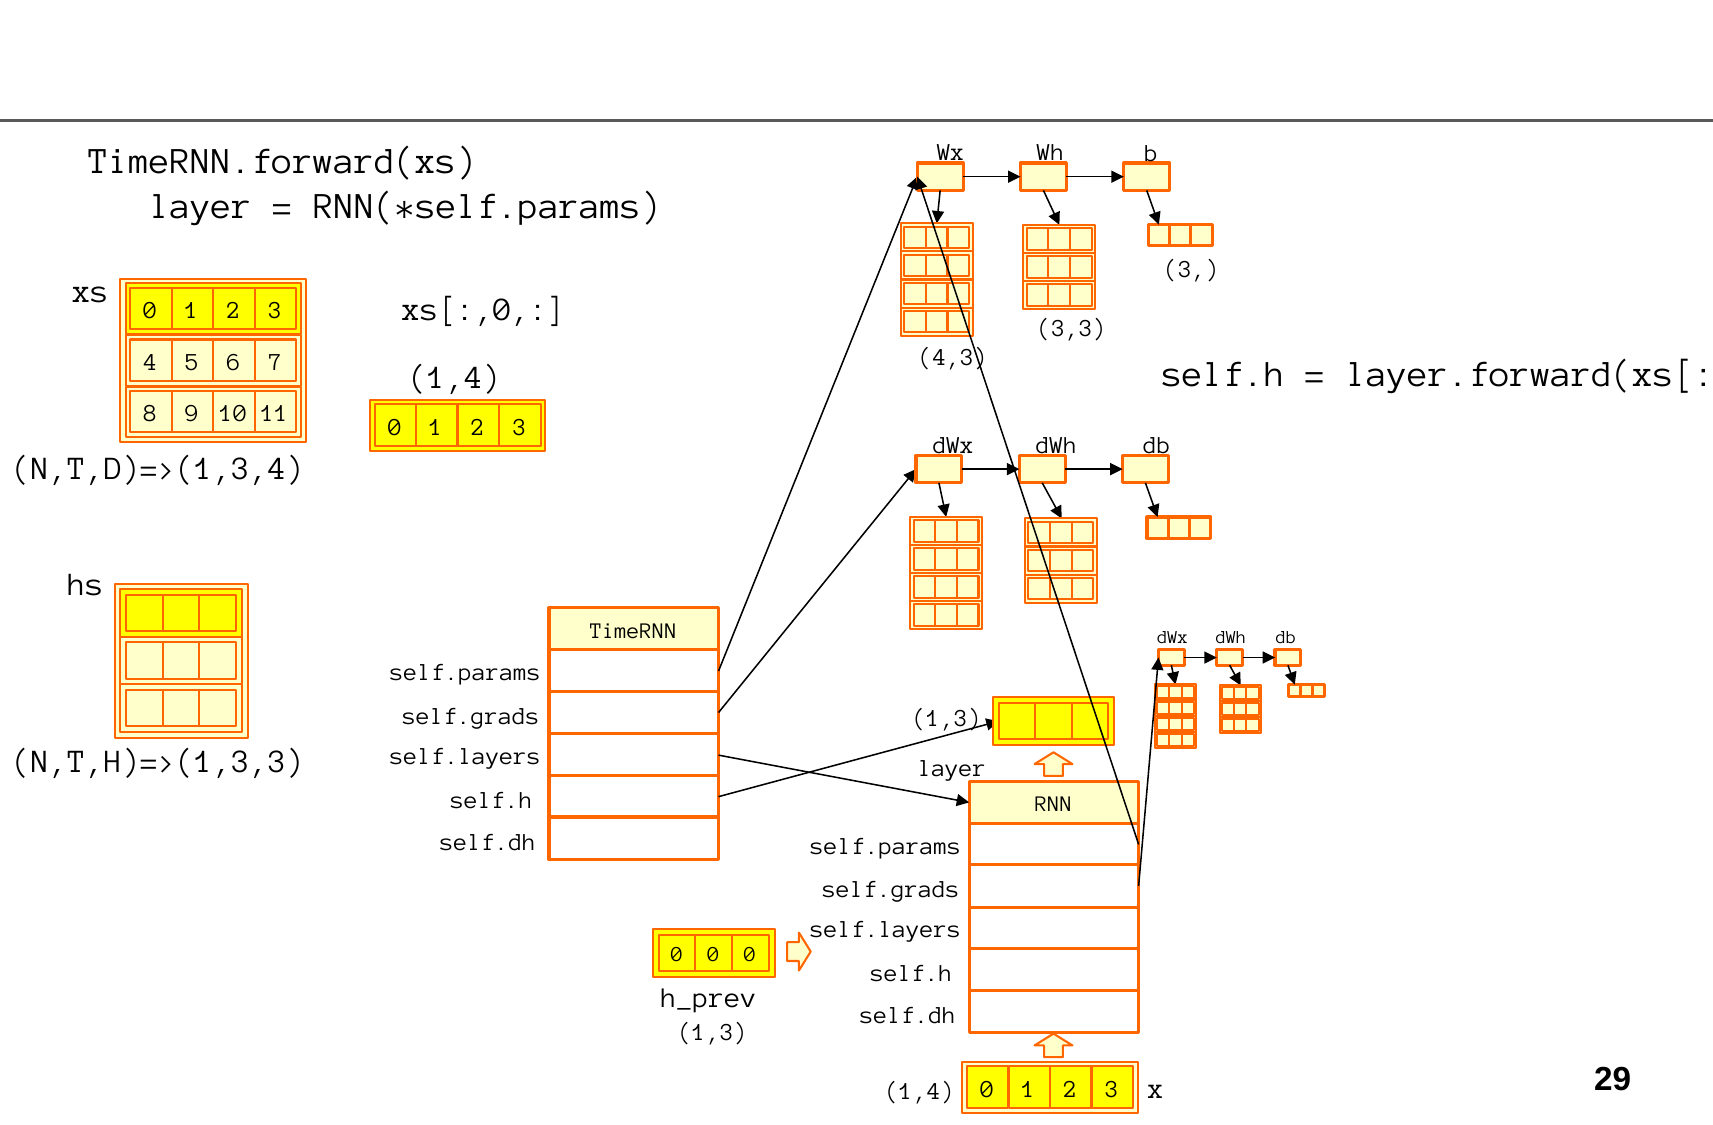

Wx
Wh
b
TimeRNN.forward(xs)
   layer = RNN(*self.params)

(3,)

xs

xs[:,0,:]

0
1
2
3
(3,3)

(4,3)

4
5
6
7
self.h = layer.forward(xs[:, t, :], self.h)
(1,4)

8
9
10
11

0
1
2
3
dWx
dWh
db
(N,T,D)=>(1,3,4)

hs

TimeRNN
dWx
dWh
db

self.params

self.grads
(1,3)

(N,T,H)=>(1,3,3)
self.layers

layer

self.h
RNN

self.dh
self.params

self.grads
self.layers

0
0
0

self.h
h_prev

self.dh
(1,3)

x
0
1
2
3
(1,4)